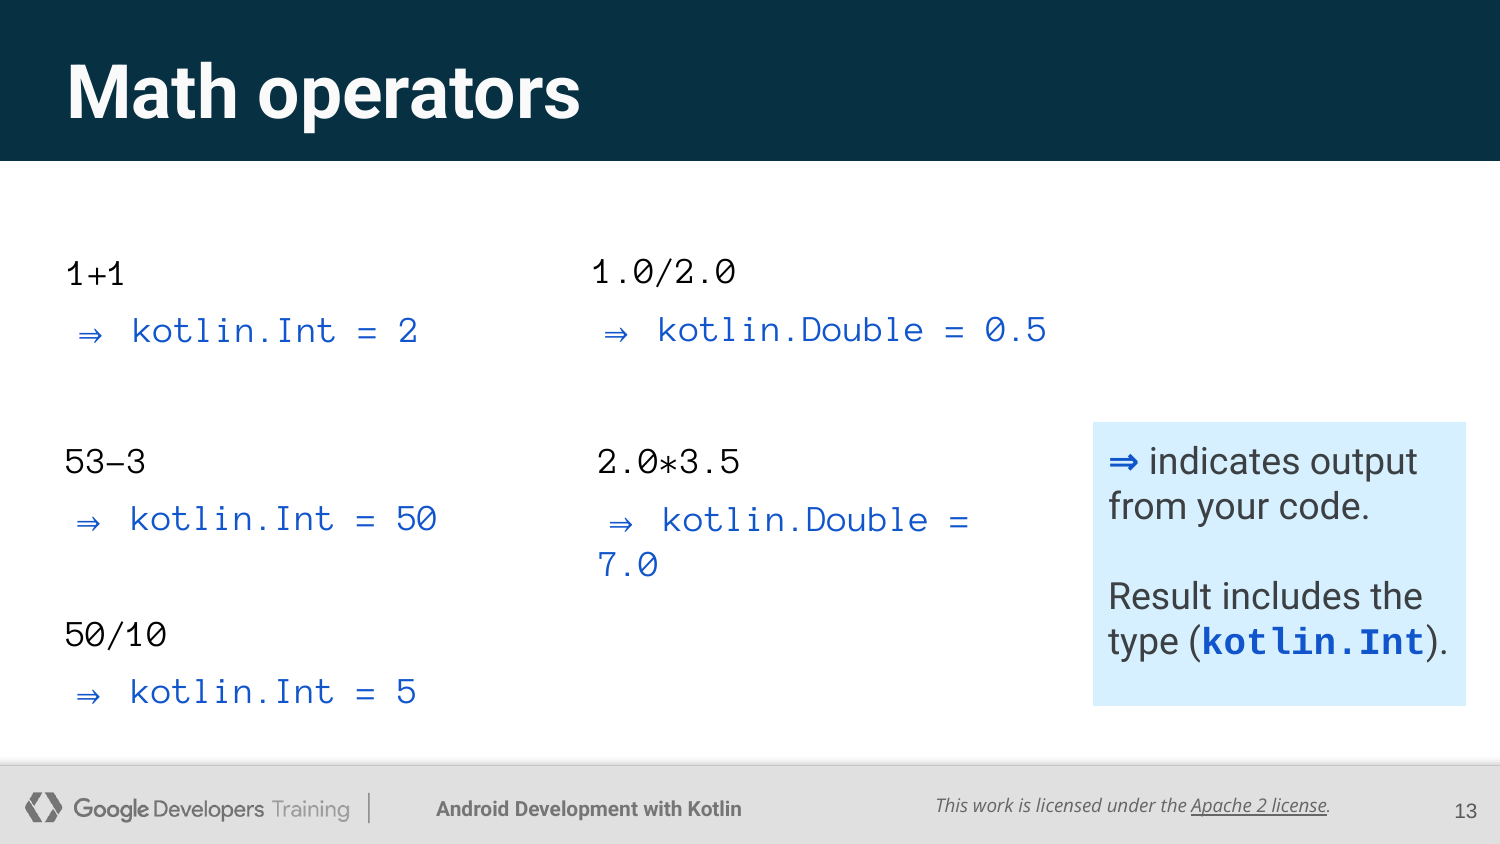

# Math operators

1+1
⇒ kotlin.Int = 2

1.0/2.0
⇒ kotlin.Double = 0.5

53-3
⇒ kotlin.Int = 50
2.0*3.5
⇒ kotlin.Double = 7.0

⇒ indicates output from your code.

Result includes the type (kotlin.Int).
50/10
⇒ kotlin.Int = 5

13